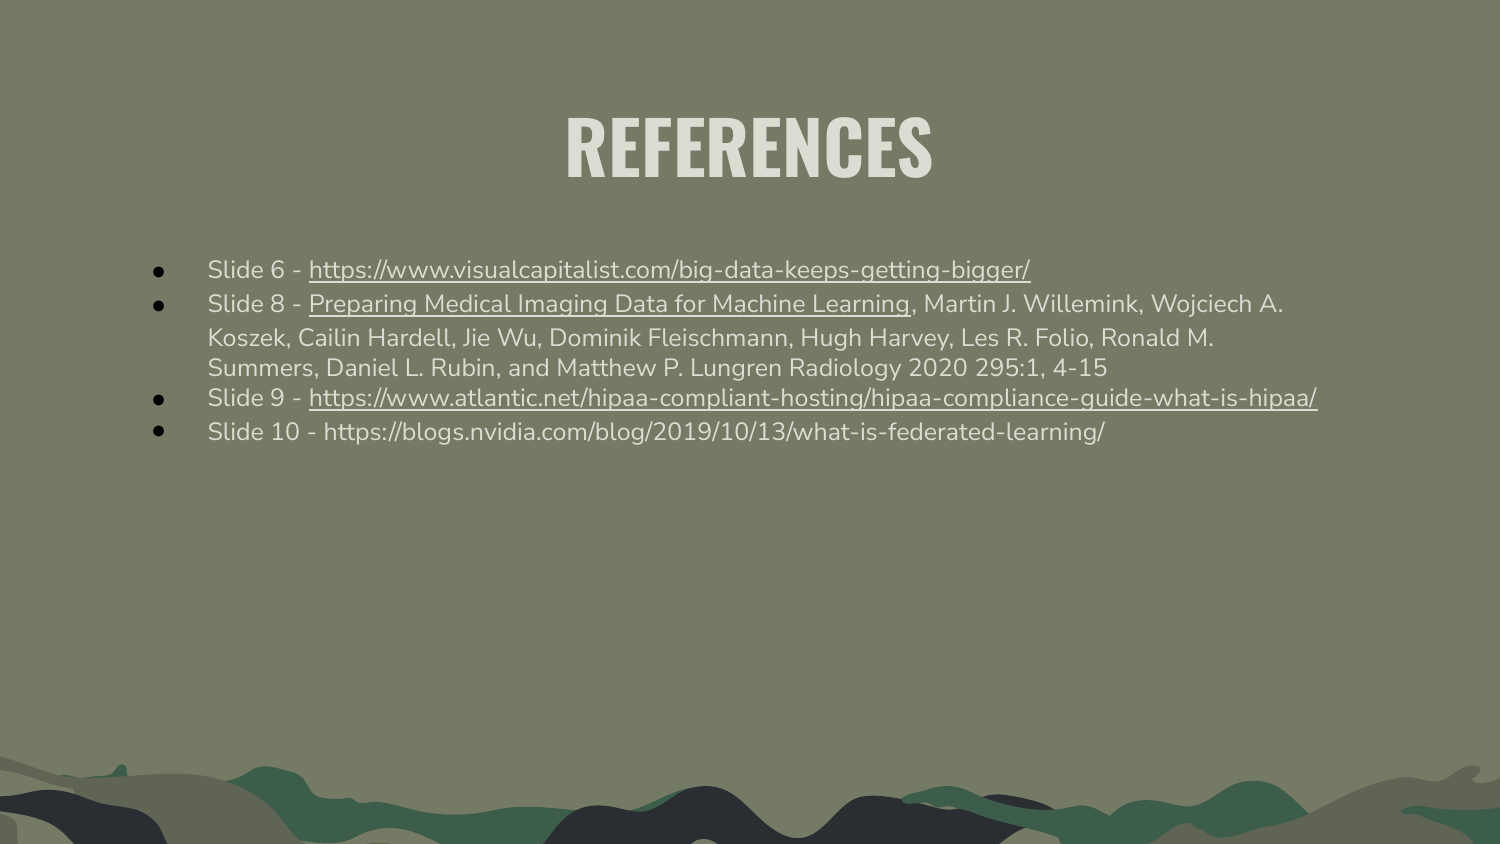

# REFERENCES
Slide 6 - https://www.visualcapitalist.com/big-data-keeps-getting-bigger/
Slide 8 - Preparing Medical Imaging Data for Machine Learning, Martin J. Willemink, Wojciech A. Koszek, Cailin Hardell, Jie Wu, Dominik Fleischmann, Hugh Harvey, Les R. Folio, Ronald M. Summers, Daniel L. Rubin, and Matthew P. Lungren Radiology 2020 295:1, 4-15
Slide 9 - https://www.atlantic.net/hipaa-compliant-hosting/hipaa-compliance-guide-what-is-hipaa/
Slide 10 - https://blogs.nvidia.com/blog/2019/10/13/what-is-federated-learning/